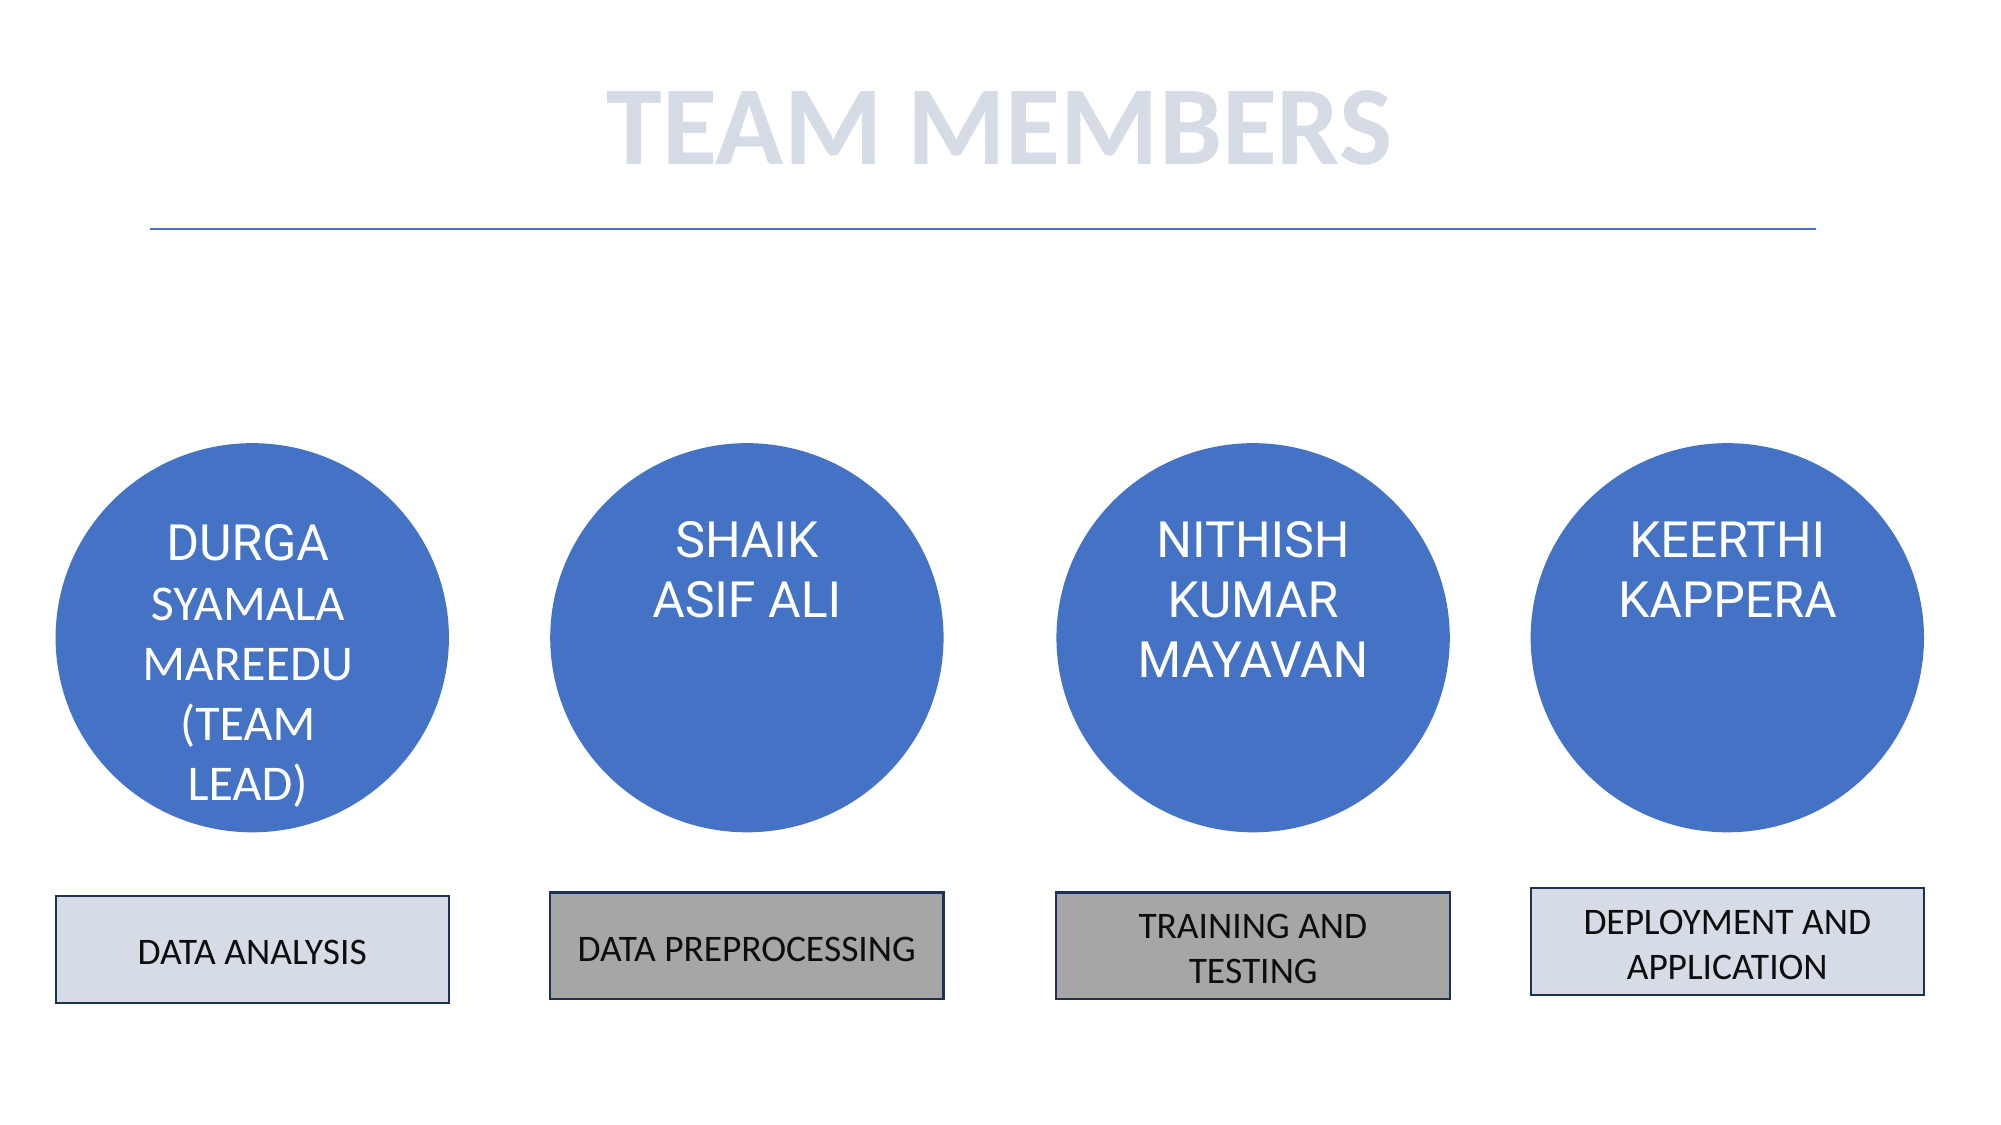

TEAM MEMBERS

DURGA SYAMALA MAREEDU(TEAM LEAD)
SHAIK ASIF ALI
NITHISH KUMAR MAYAVAN
KEERTHI KAPPERA

DEPLOYMENT AND APPLICATION
DATA PREPROCESSING
TRAINING AND TESTING
DATA ANALYSIS